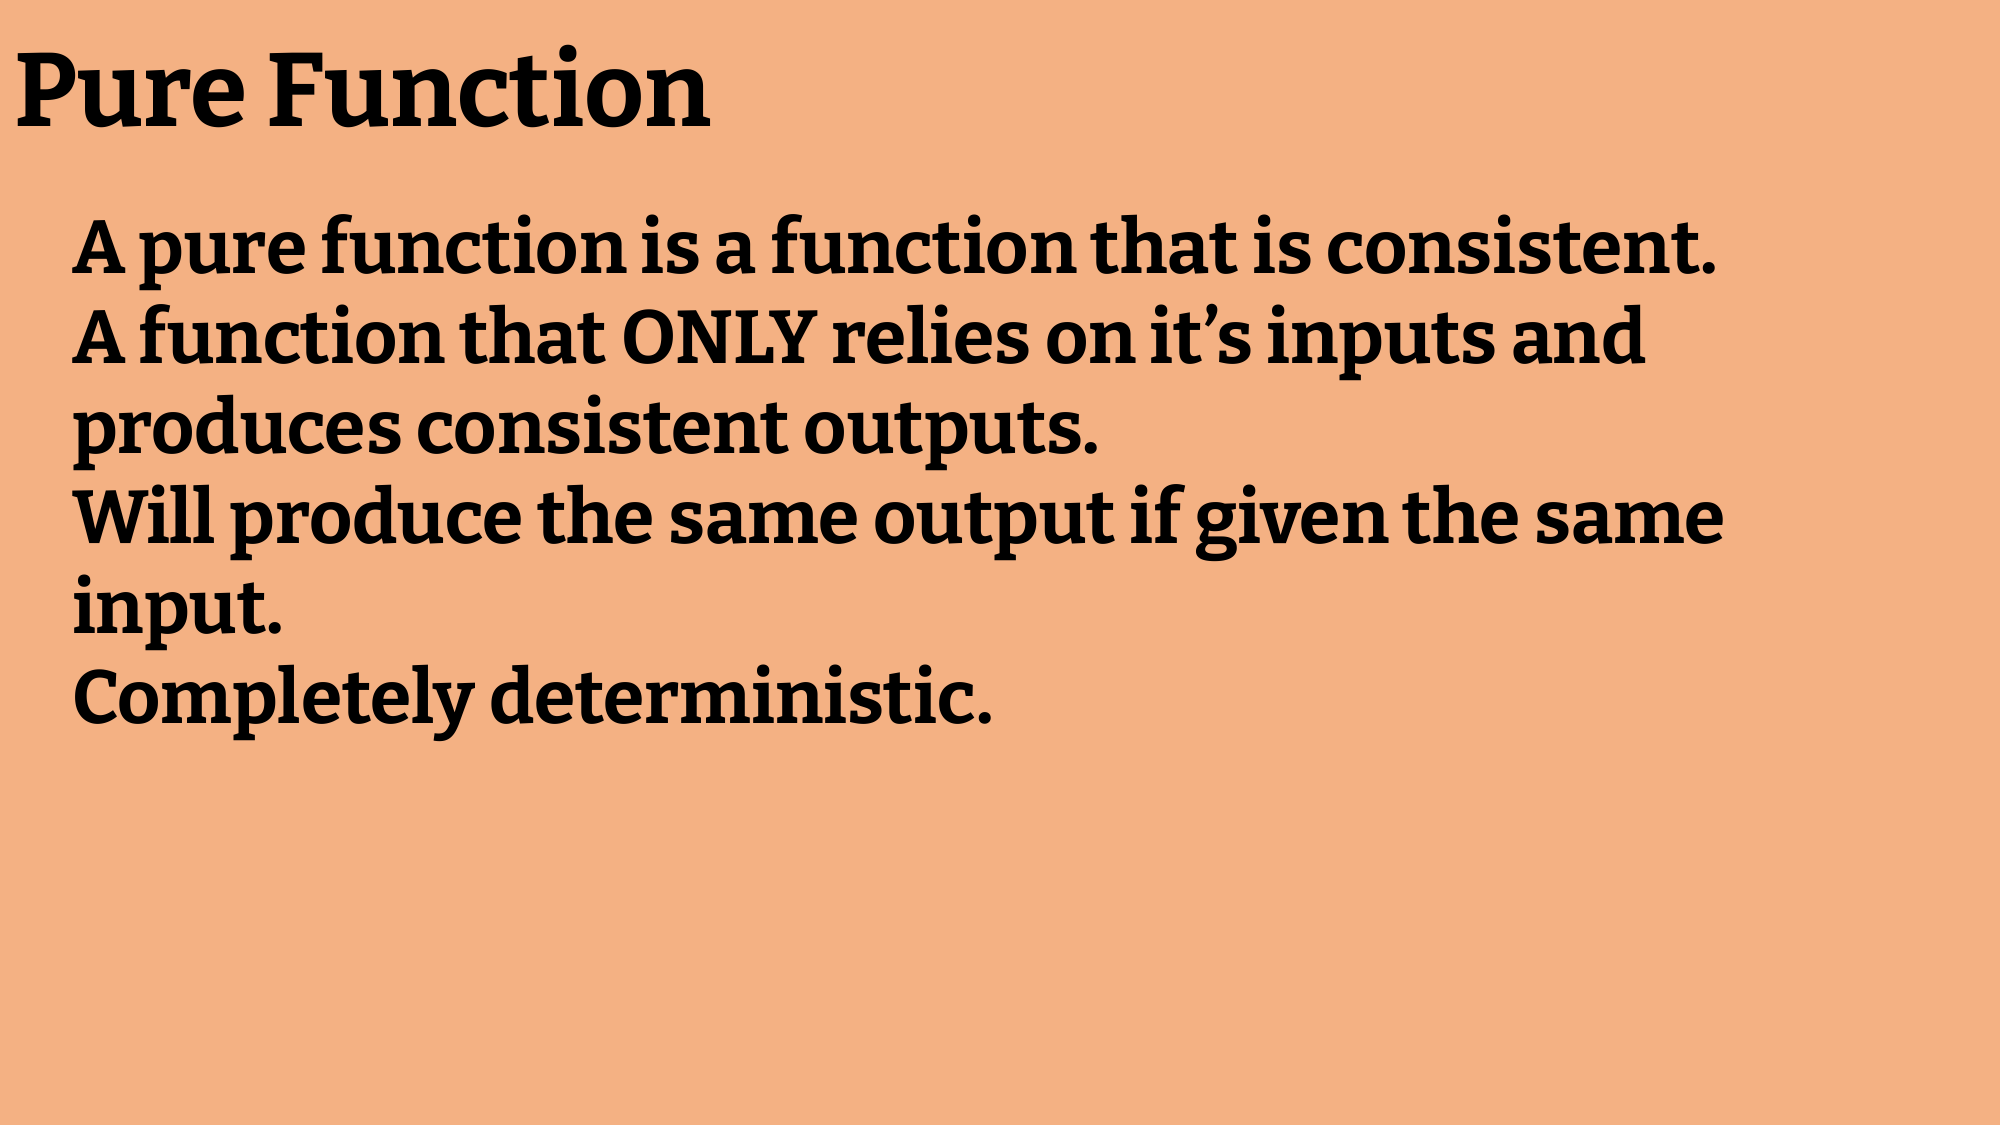

Pure Function
A pure function is a function that is consistent.
A function that ONLY relies on it’s inputs and produces consistent outputs.
Will produce the same output if given the same input.
Completely deterministic.